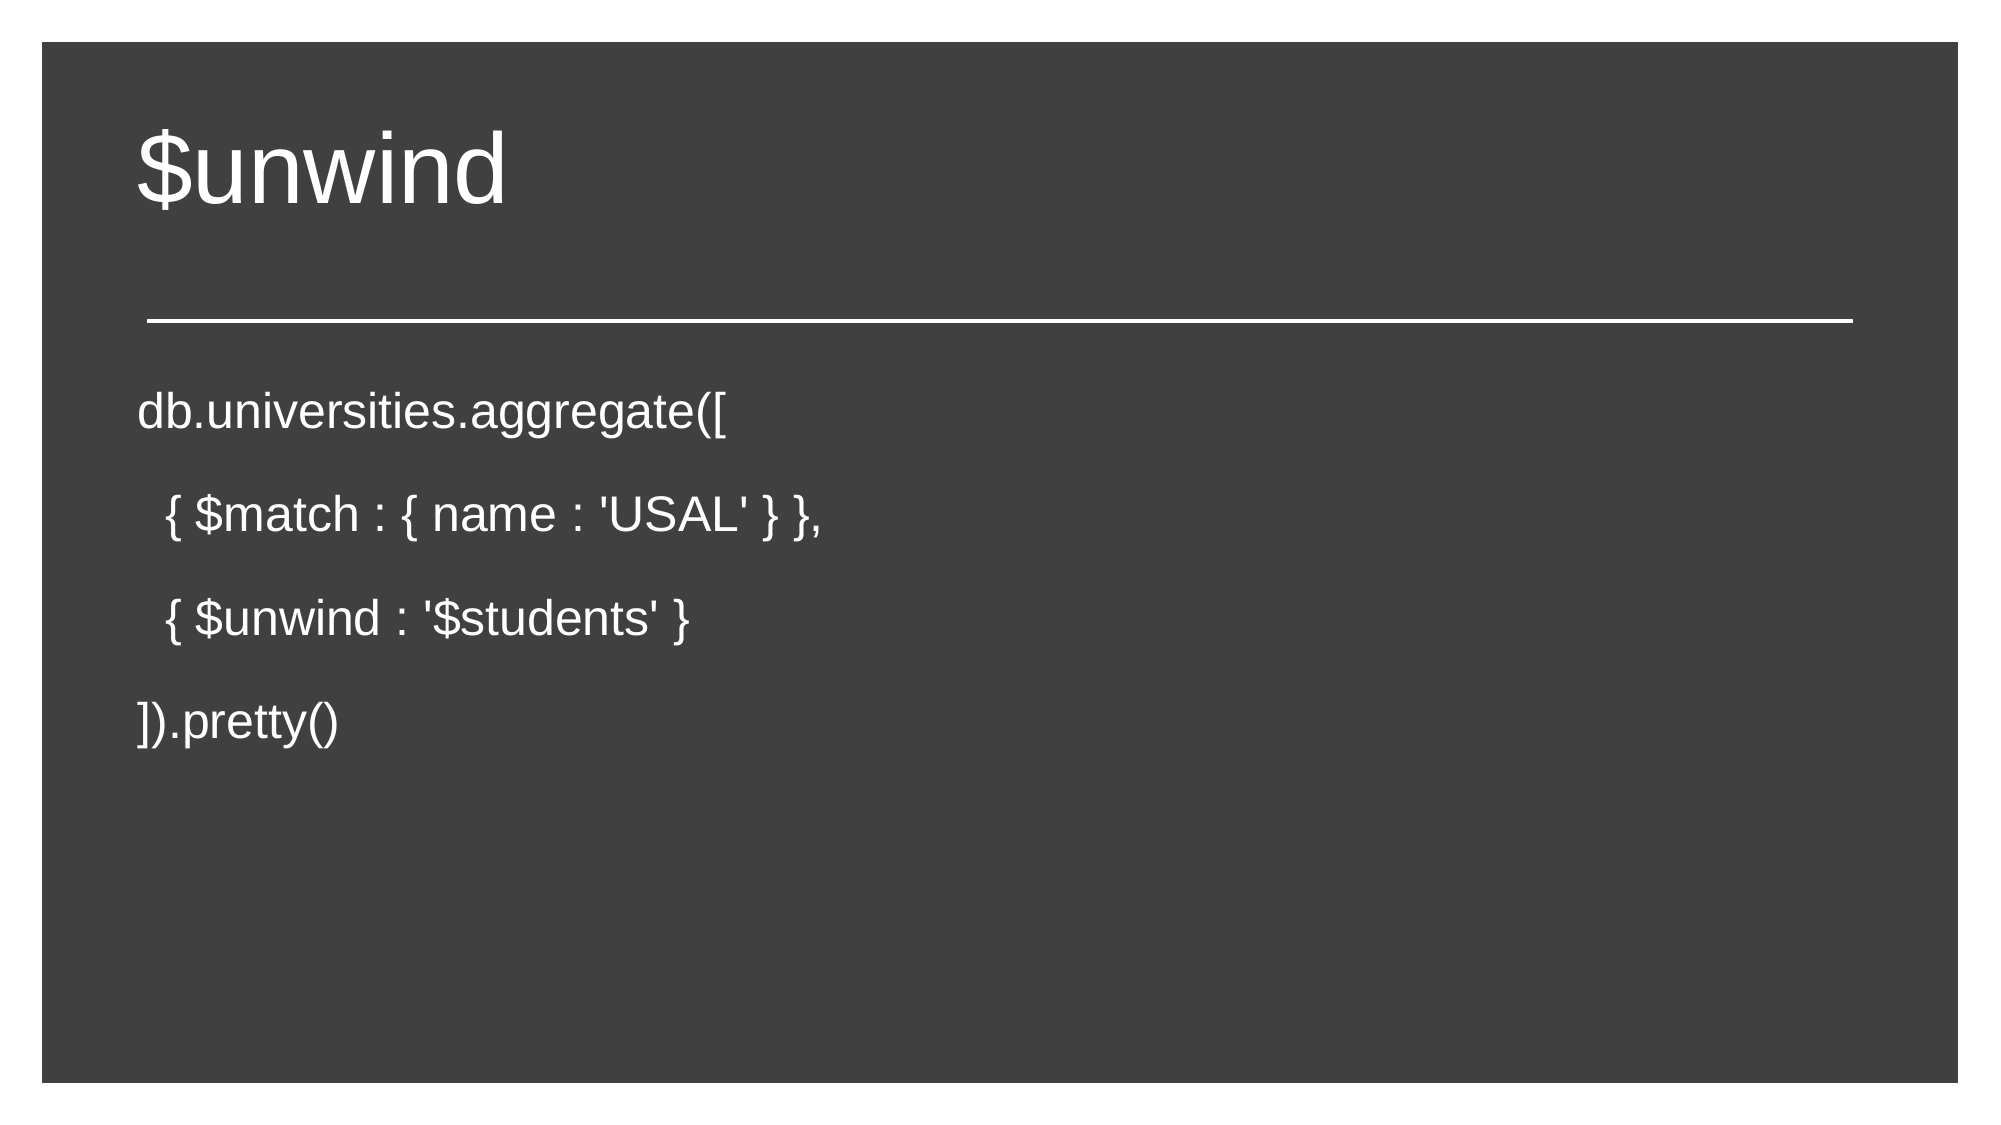

# $unwind
db.universities.aggregate([
  { $match : { name : 'USAL' } },
  { $unwind : '$students' }
]).pretty()